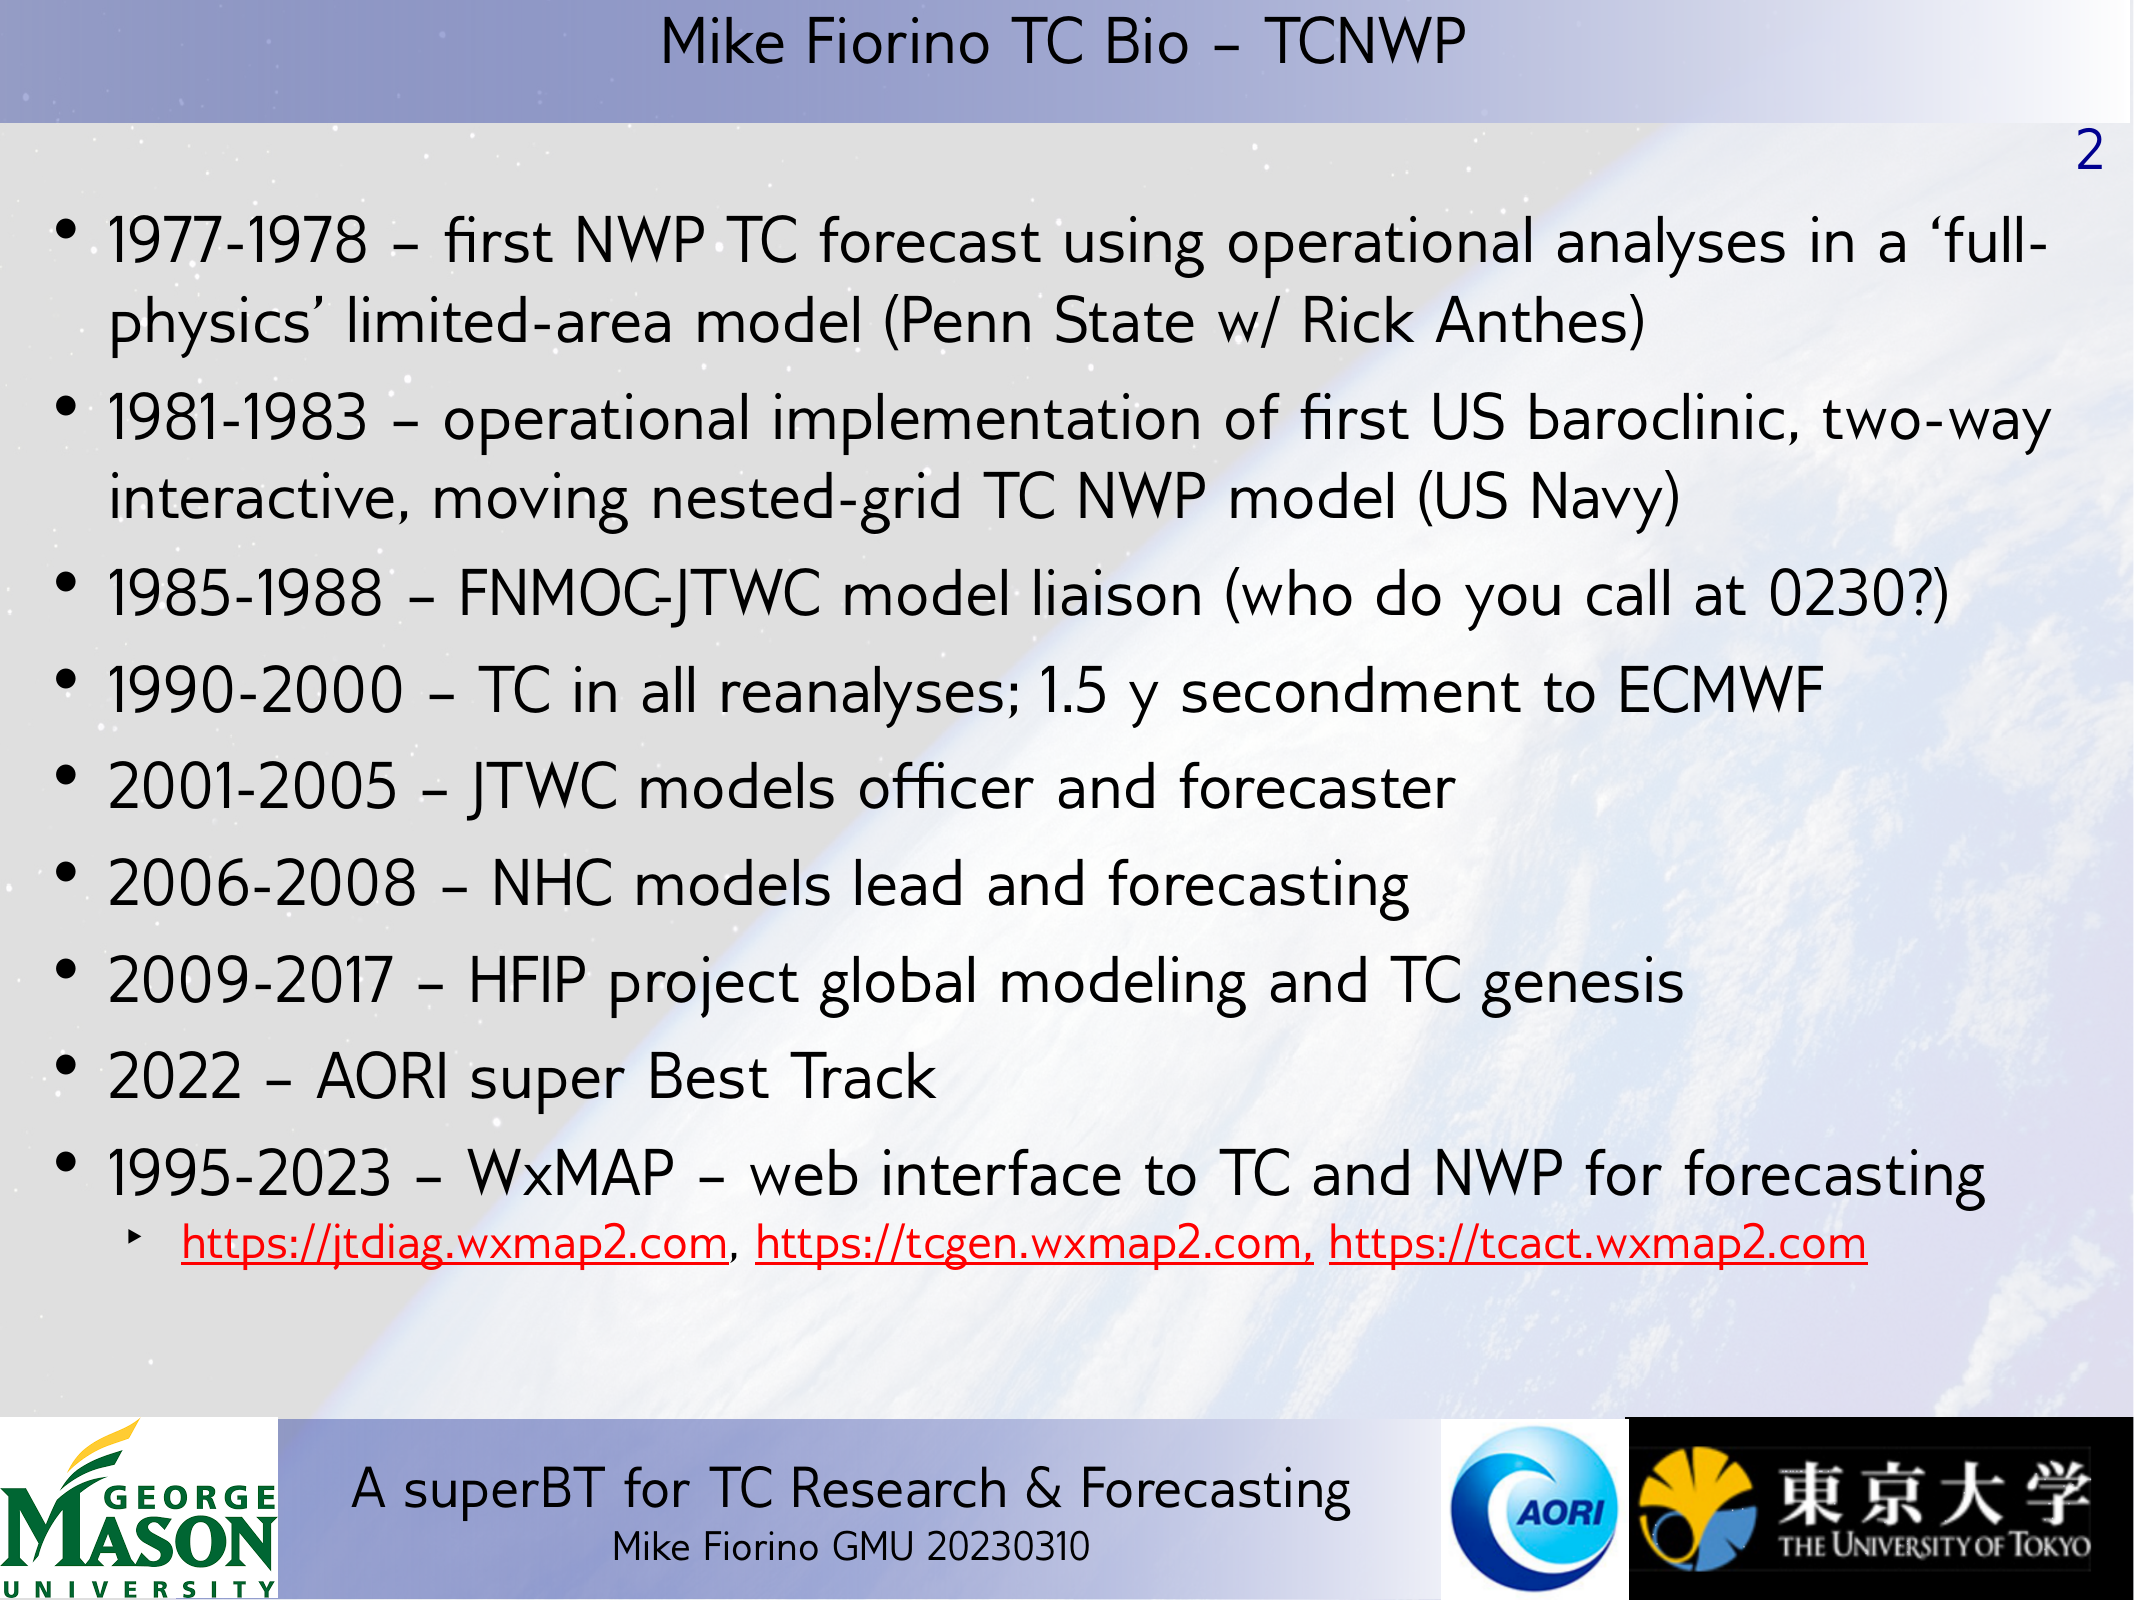

# Mike Fiorino TC Bio – TCNWP
1977-1978 – first NWP TC forecast using operational analyses in a ‘full-physics’ limited-area model (Penn State w/ Rick Anthes)
1981-1983 – operational implementation of first US baroclinic, two-way interactive, moving nested-grid TC NWP model (US Navy)
1985-1988 – FNMOC-JTWC model liaison (who do you call at 0230?)
1990-2000 – TC in all reanalyses; 1.5 y secondment to ECMWF
2001-2005 – JTWC models officer and forecaster
2006-2008 – NHC models lead and forecasting
2009-2017 – HFIP project global modeling and TC genesis
2022 – AORI super Best Track
1995-2023 – WxMAP – web interface to TC and NWP for forecasting
https://jtdiag.wxmap2.com, https://tcgen.wxmap2.com, https://tcact.wxmap2.com